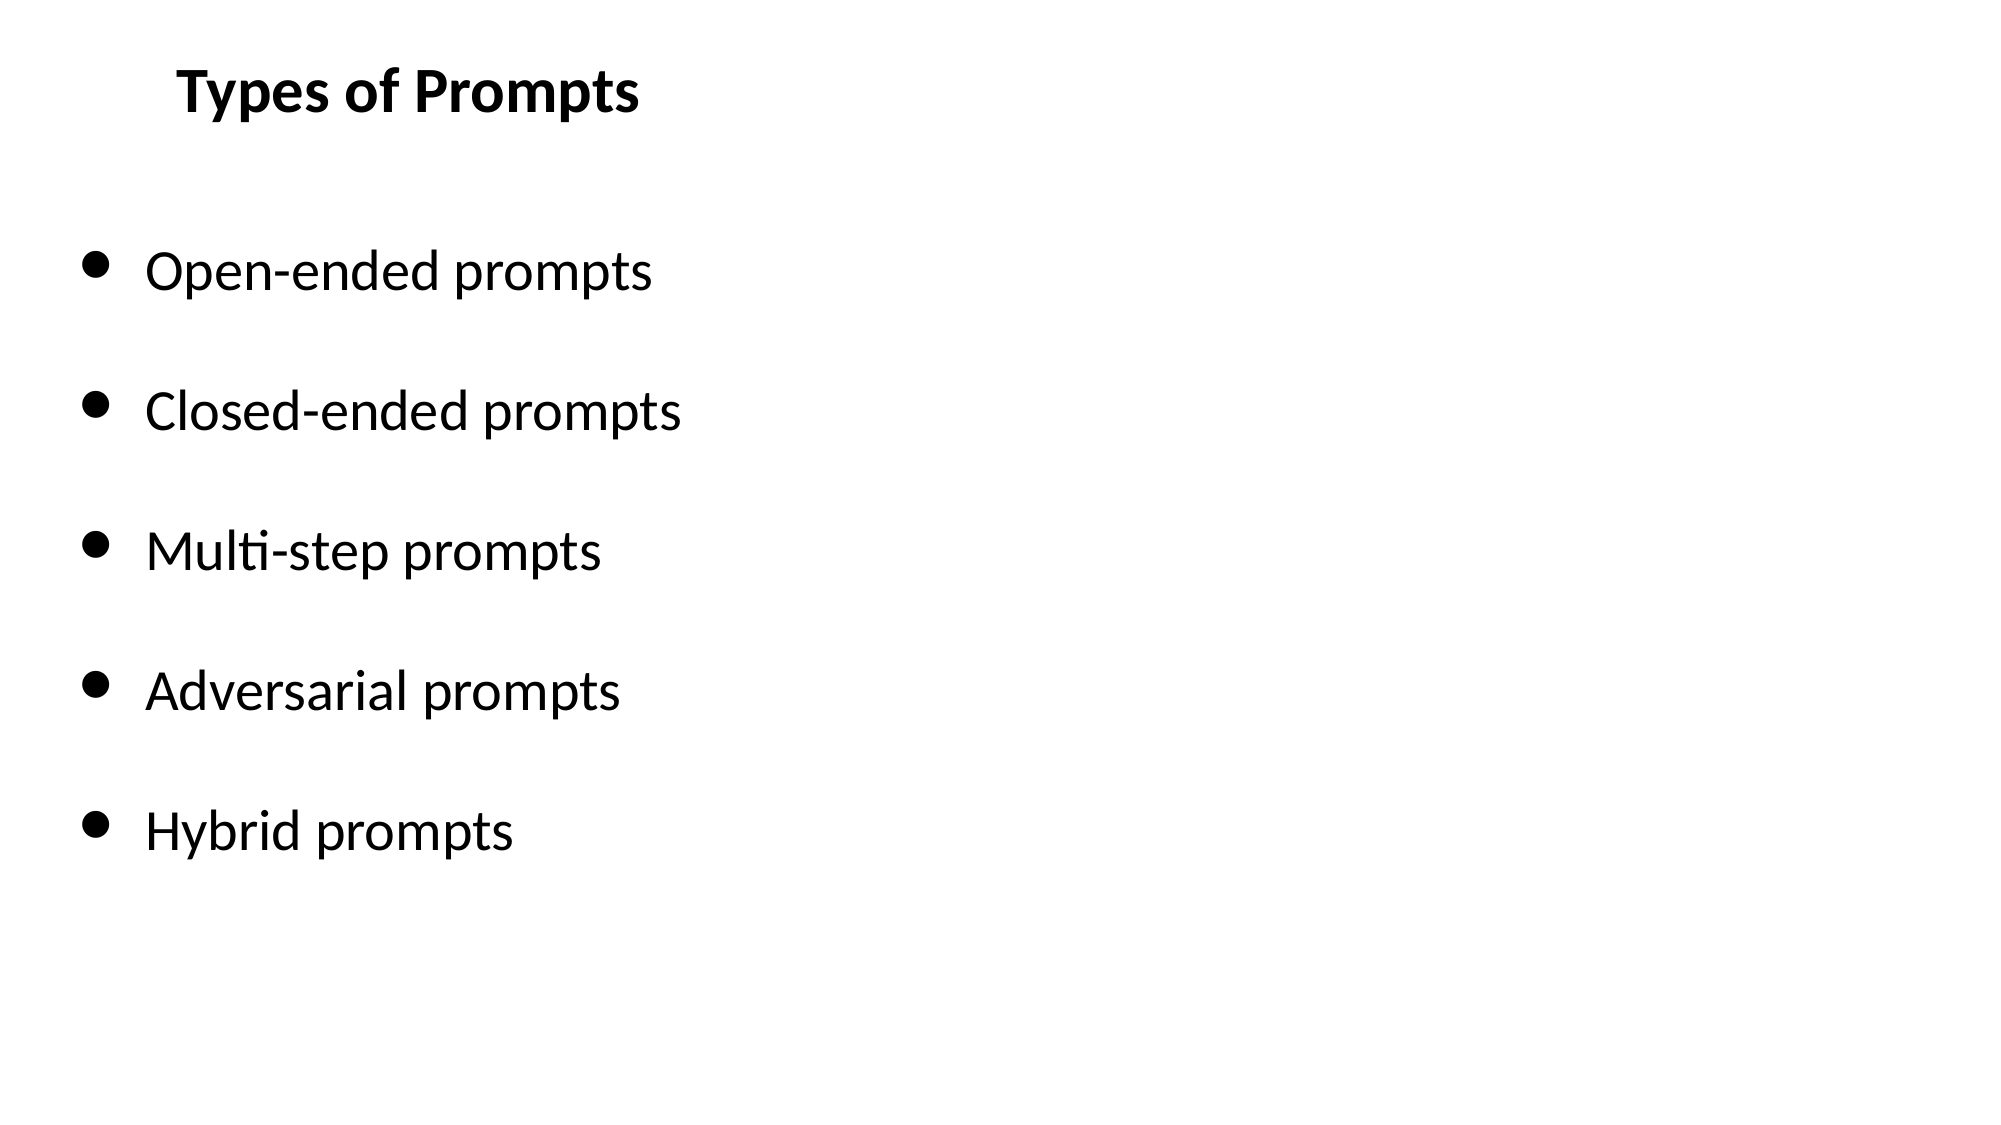

Types of Prompts
Open-ended prompts
Closed-ended prompts
Multi-step prompts
Adversarial prompts
Hybrid prompts